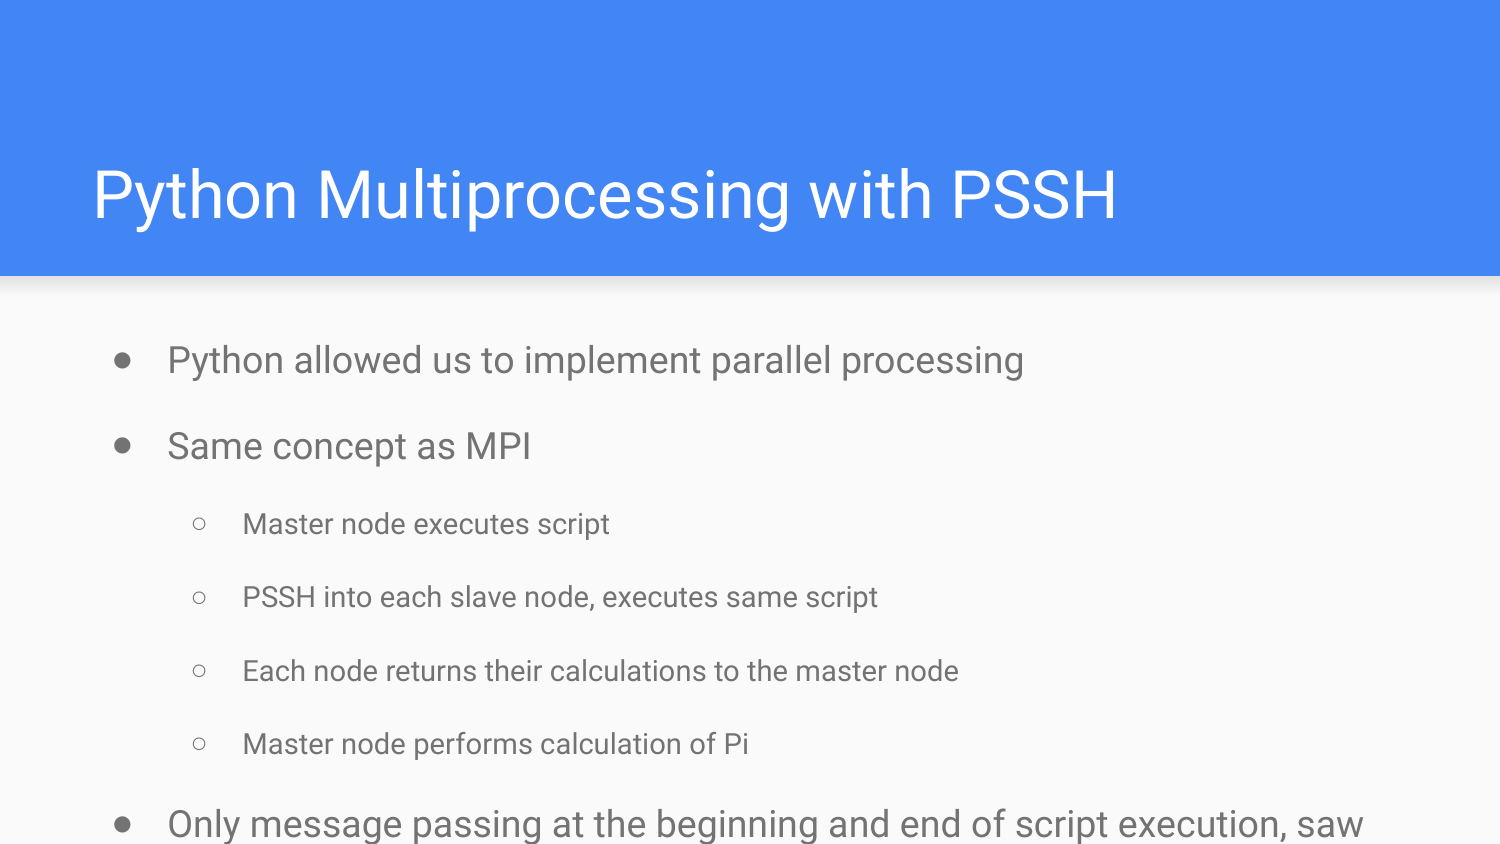

# Python Multiprocessing with PSSH
Python allowed us to implement parallel processing
Same concept as MPI
Master node executes script
PSSH into each slave node, executes same script
Each node returns their calculations to the master node
Master node performs calculation of Pi
Only message passing at the beginning and end of script execution, saw similar performance to MPI